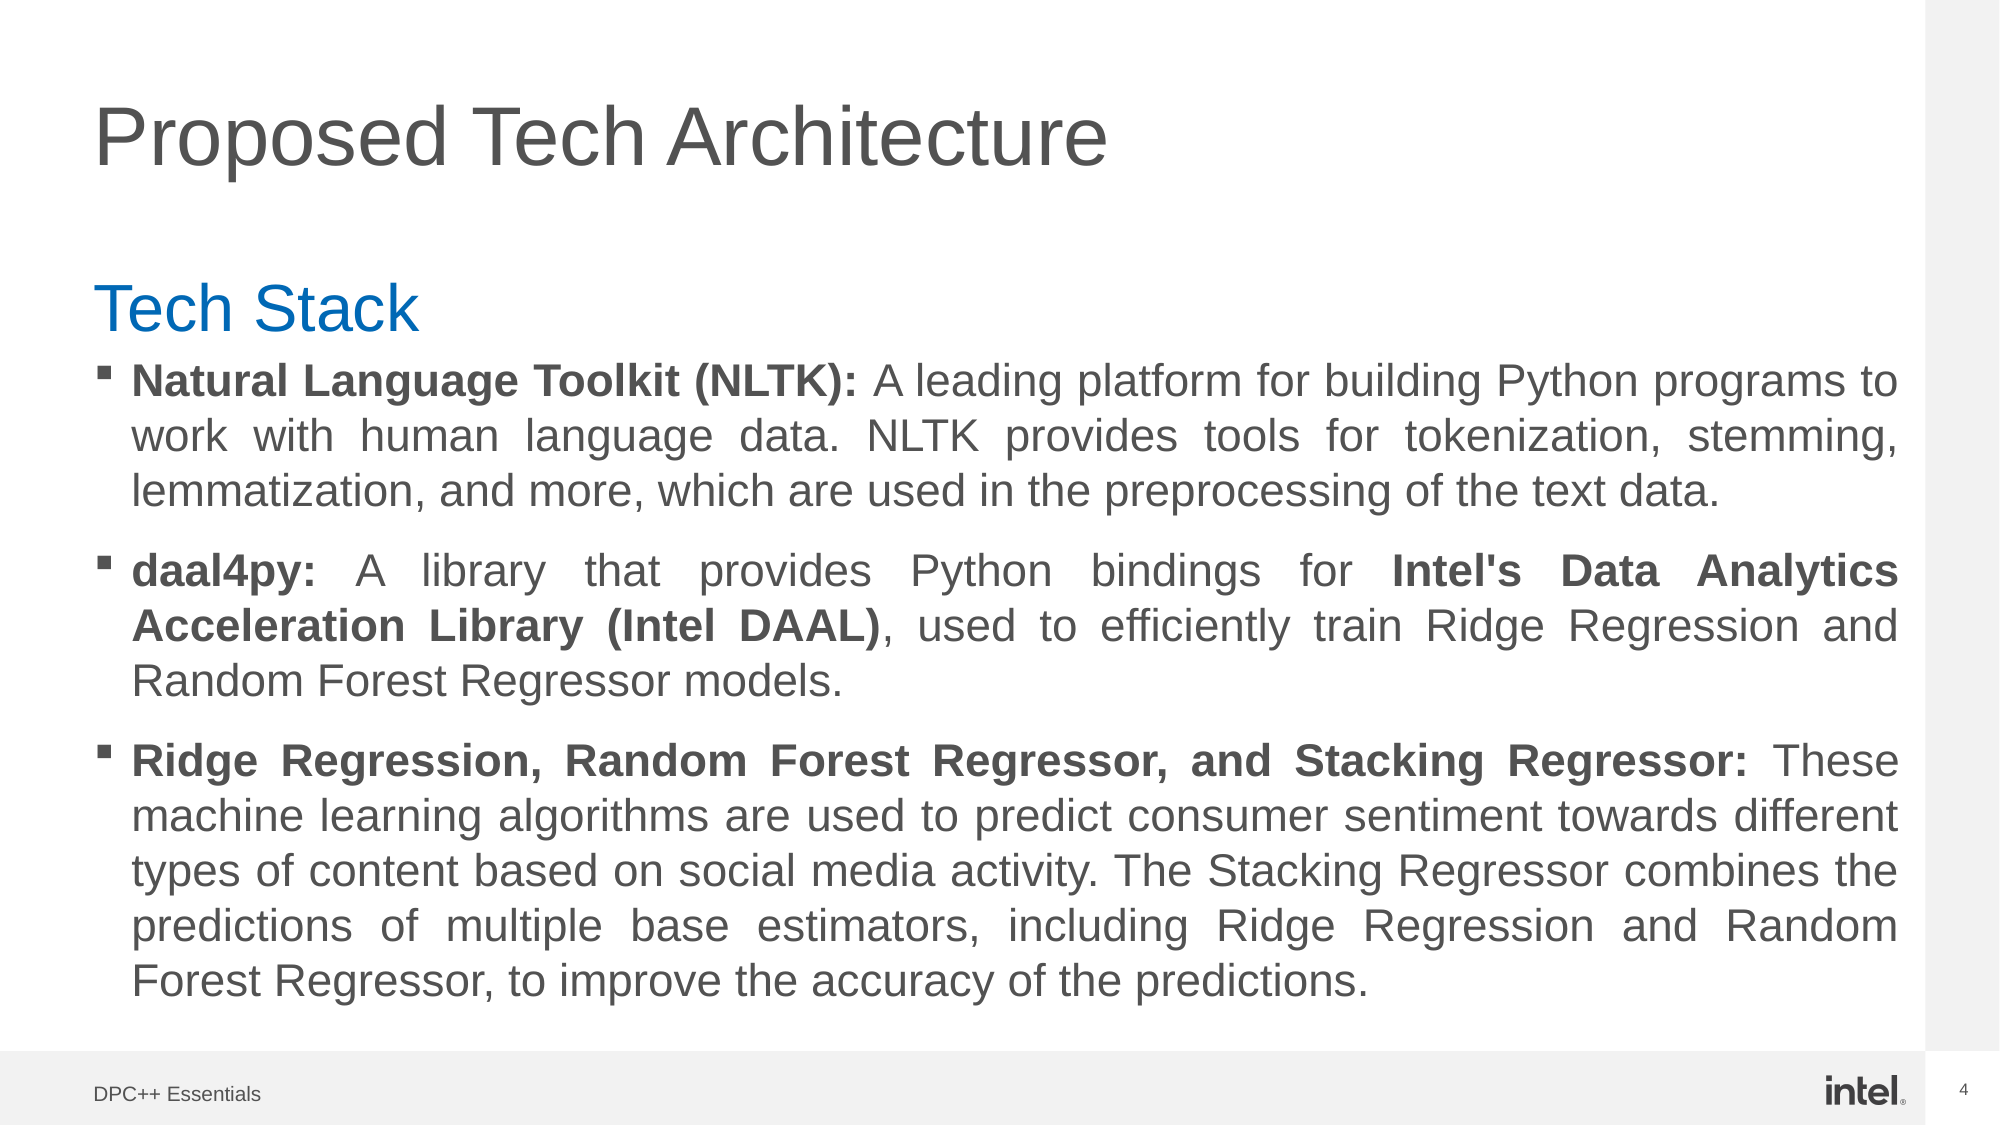

# Proposed Tech Architecture
Tech Stack
Natural Language Toolkit (NLTK): A leading platform for building Python programs to work with human language data. NLTK provides tools for tokenization, stemming, lemmatization, and more, which are used in the preprocessing of the text data.
daal4py: A library that provides Python bindings for Intel's Data Analytics Acceleration Library (Intel DAAL), used to efficiently train Ridge Regression and Random Forest Regressor models.
Ridge Regression, Random Forest Regressor, and Stacking Regressor: These machine learning algorithms are used to predict consumer sentiment towards different types of content based on social media activity. The Stacking Regressor combines the predictions of multiple base estimators, including Ridge Regression and Random Forest Regressor, to improve the accuracy of the predictions.